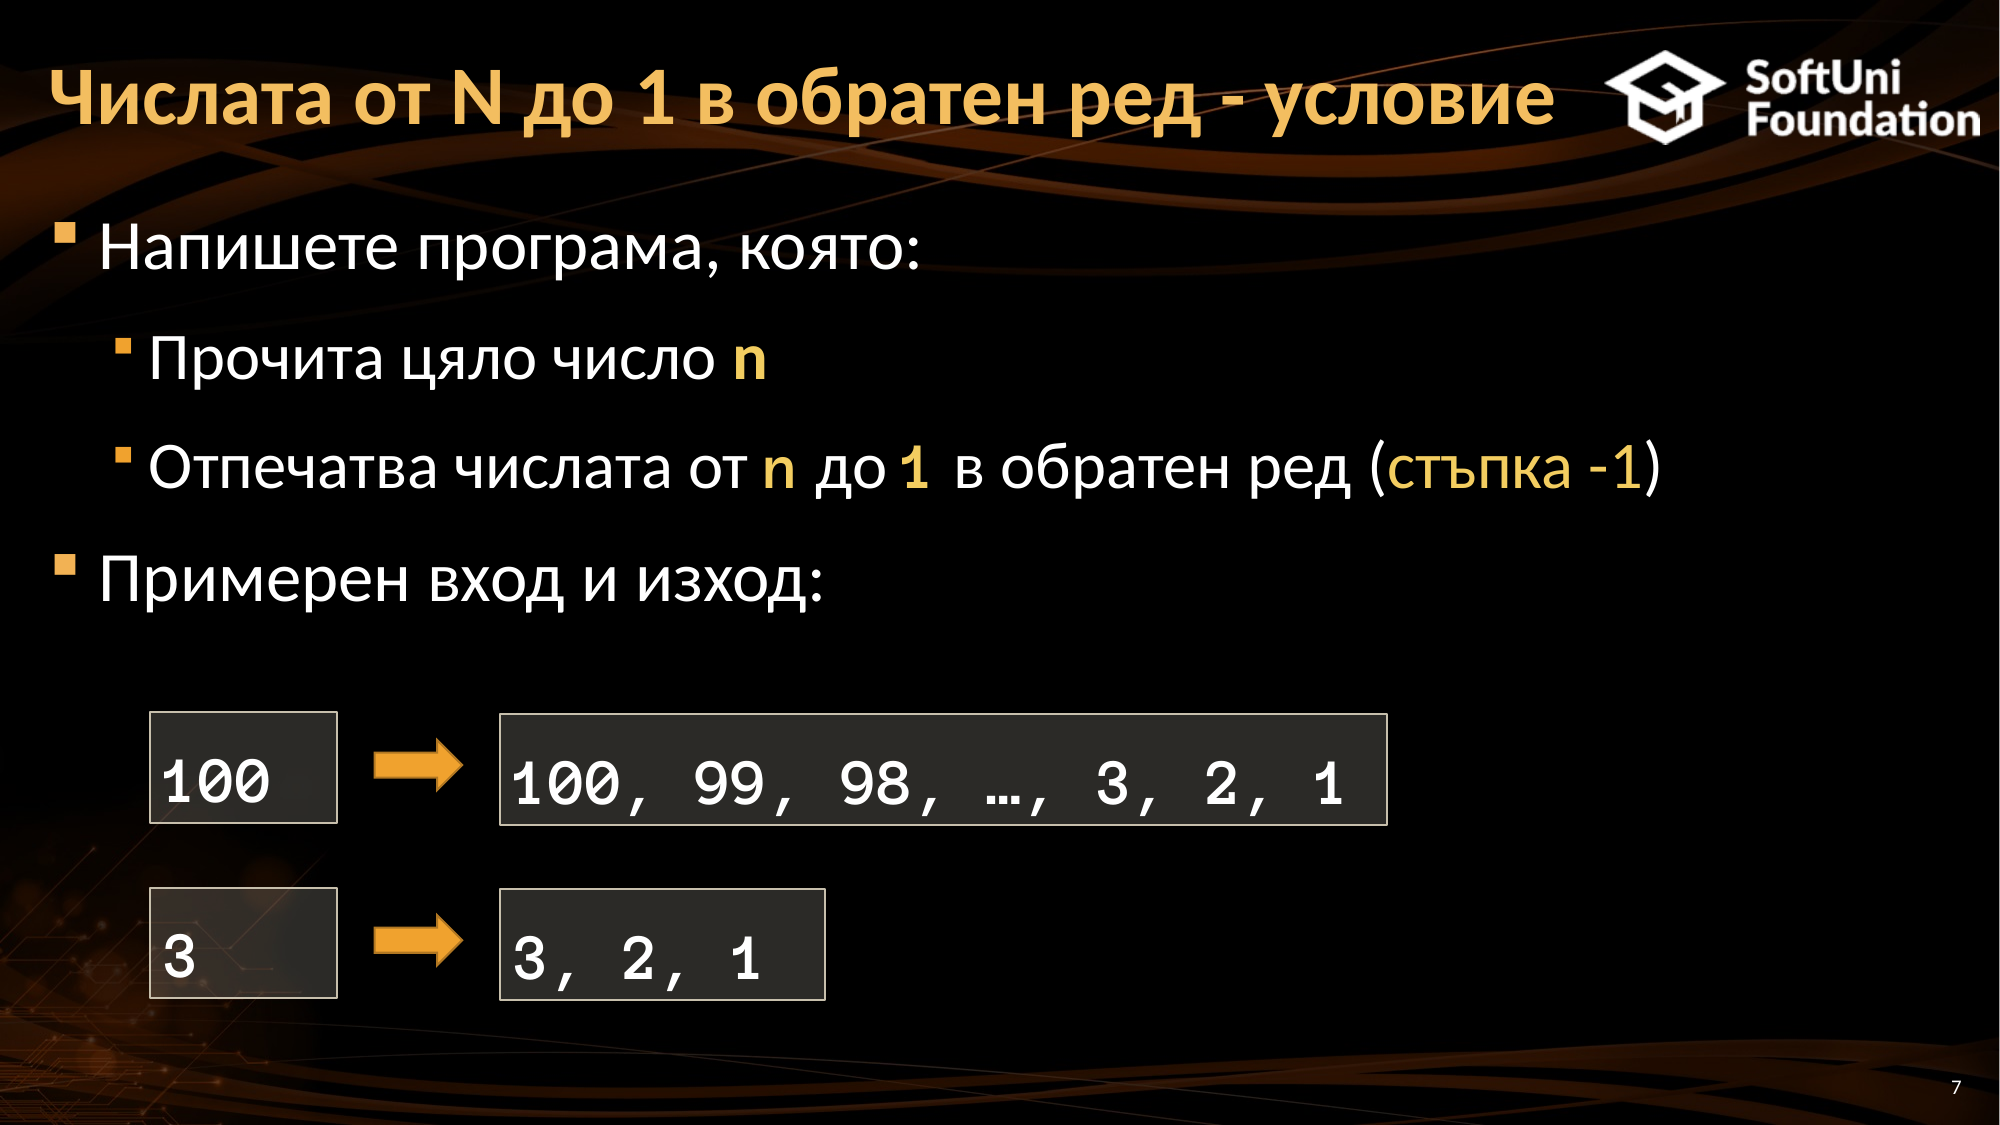

# Числата от N до 1 в обратен ред - условие
Напишете програма, която:
Прочита цяло число n
Отпечатва числата от n до 1 в обратен ред (стъпка -1)
Примерен вход и изход:
100
100, 99, 98, …, 3, 2, 1

3
3, 2, 1

7